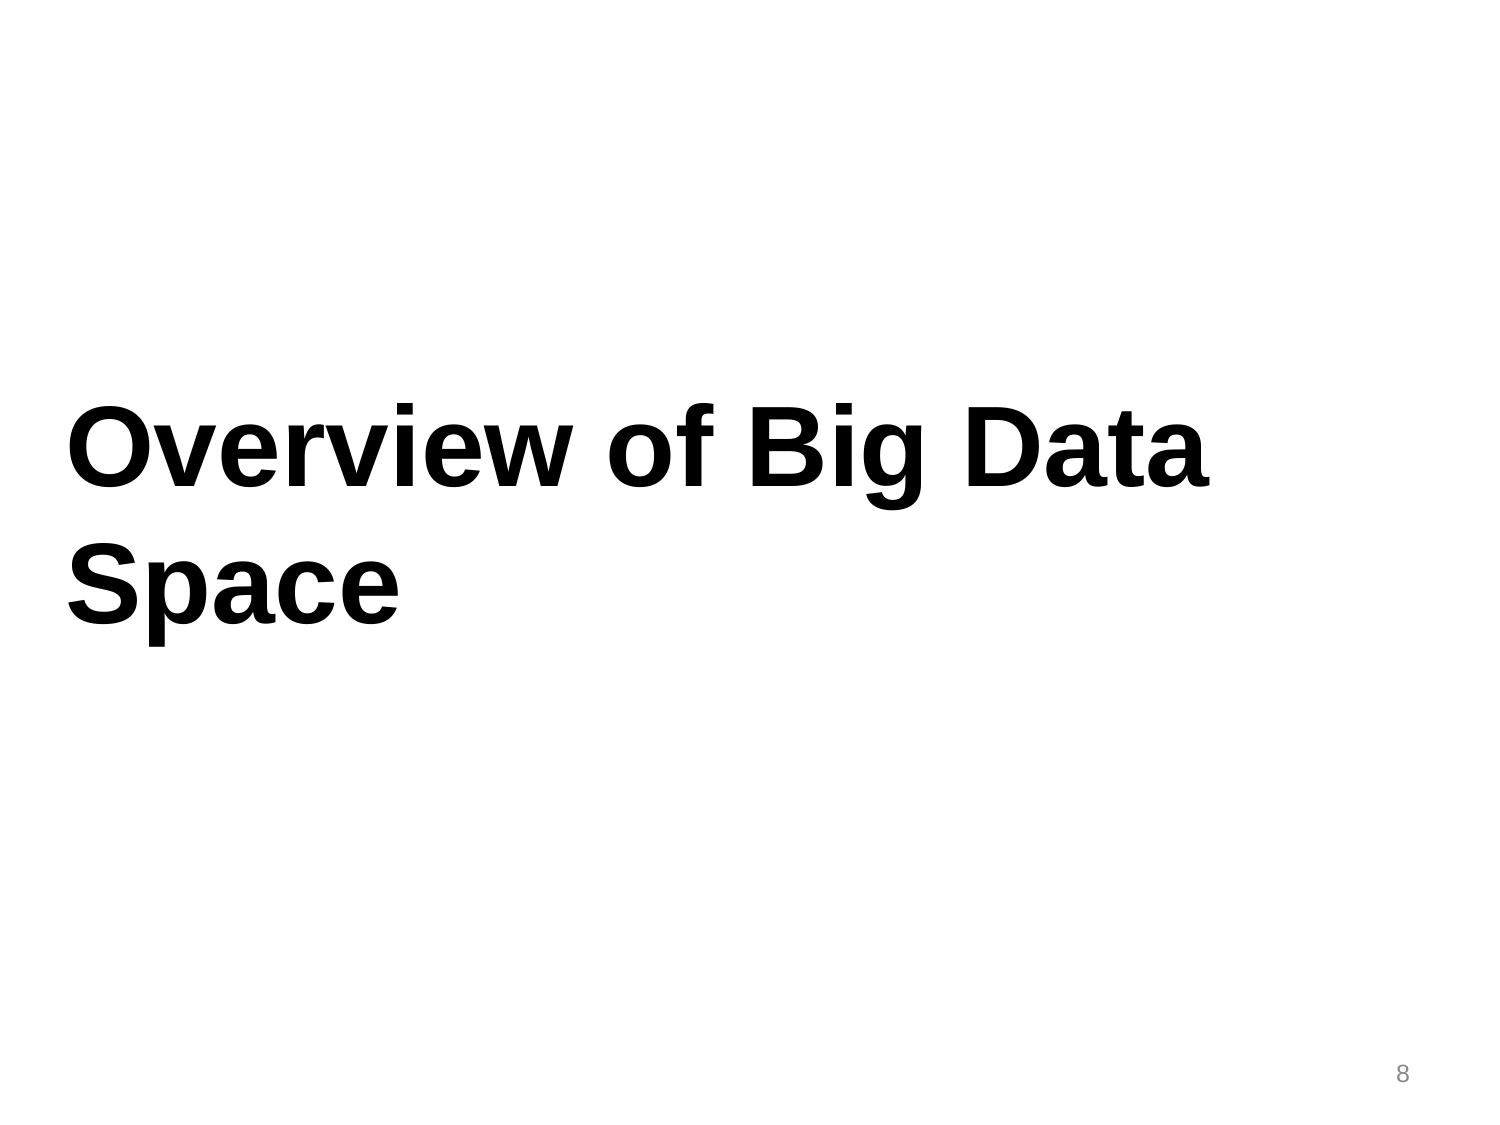

# Overview of Big Data Space
8